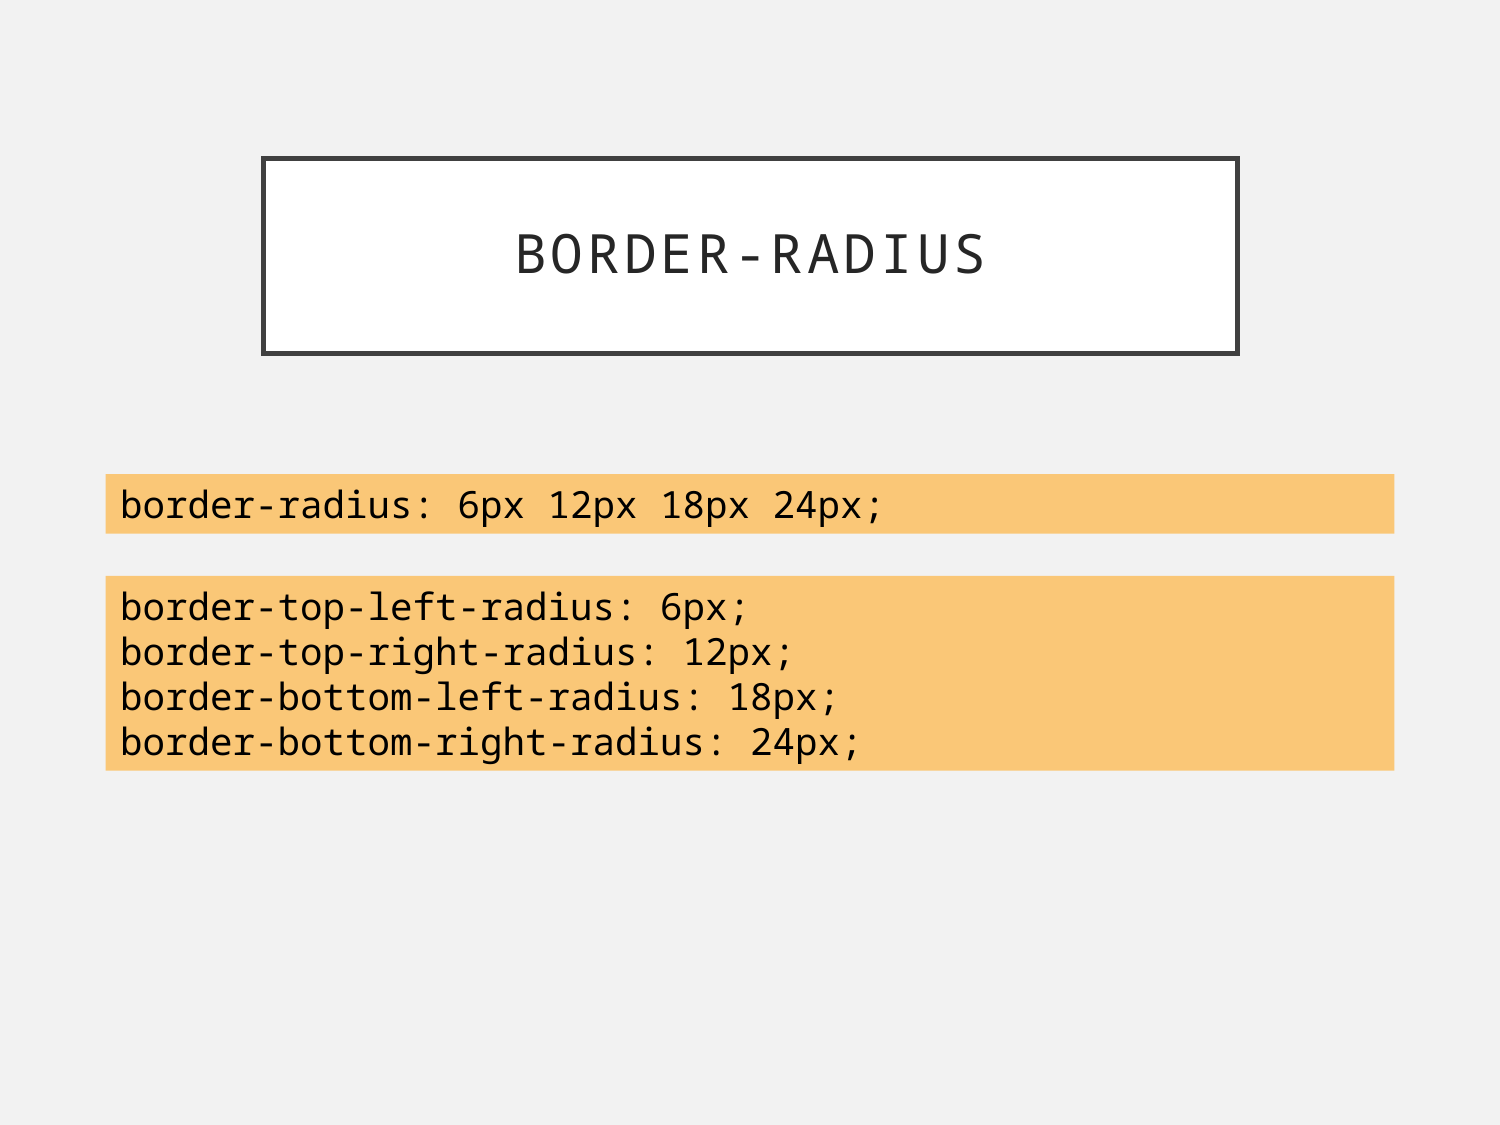

# border-radius

border-radius: 6px 12px 18px 24px;
border-top-left-radius: 6px;
border-top-right-radius: 12px;
border-bottom-left-radius: 18px;
border-bottom-right-radius: 24px;